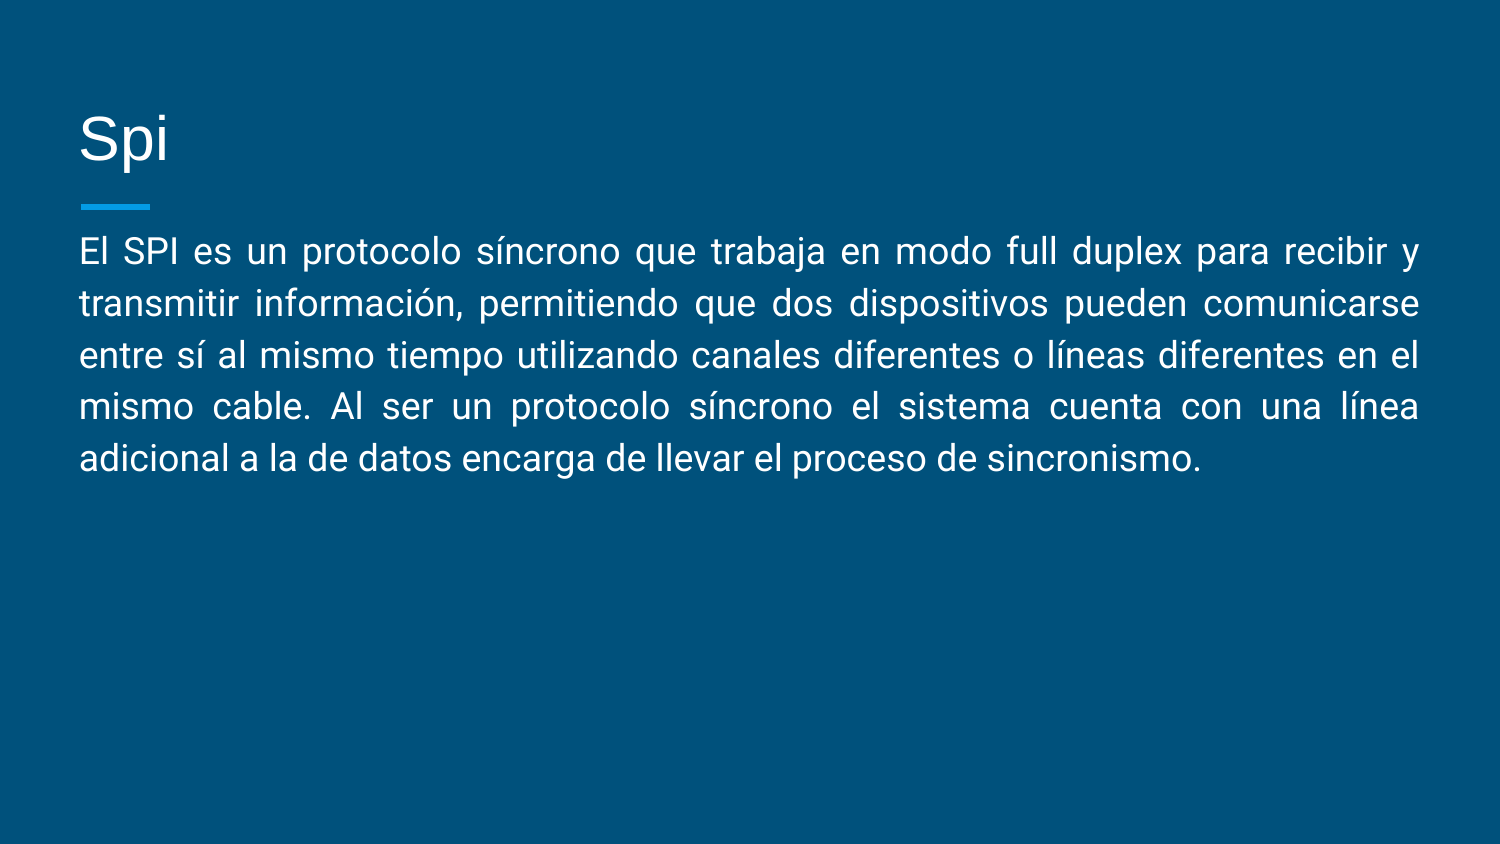

# Spi
El SPI es un protocolo síncrono que trabaja en modo full duplex para recibir y transmitir información, permitiendo que dos dispositivos pueden comunicarse entre sí al mismo tiempo utilizando canales diferentes o líneas diferentes en el mismo cable. Al ser un protocolo síncrono el sistema cuenta con una línea adicional a la de datos encarga de llevar el proceso de sincronismo.